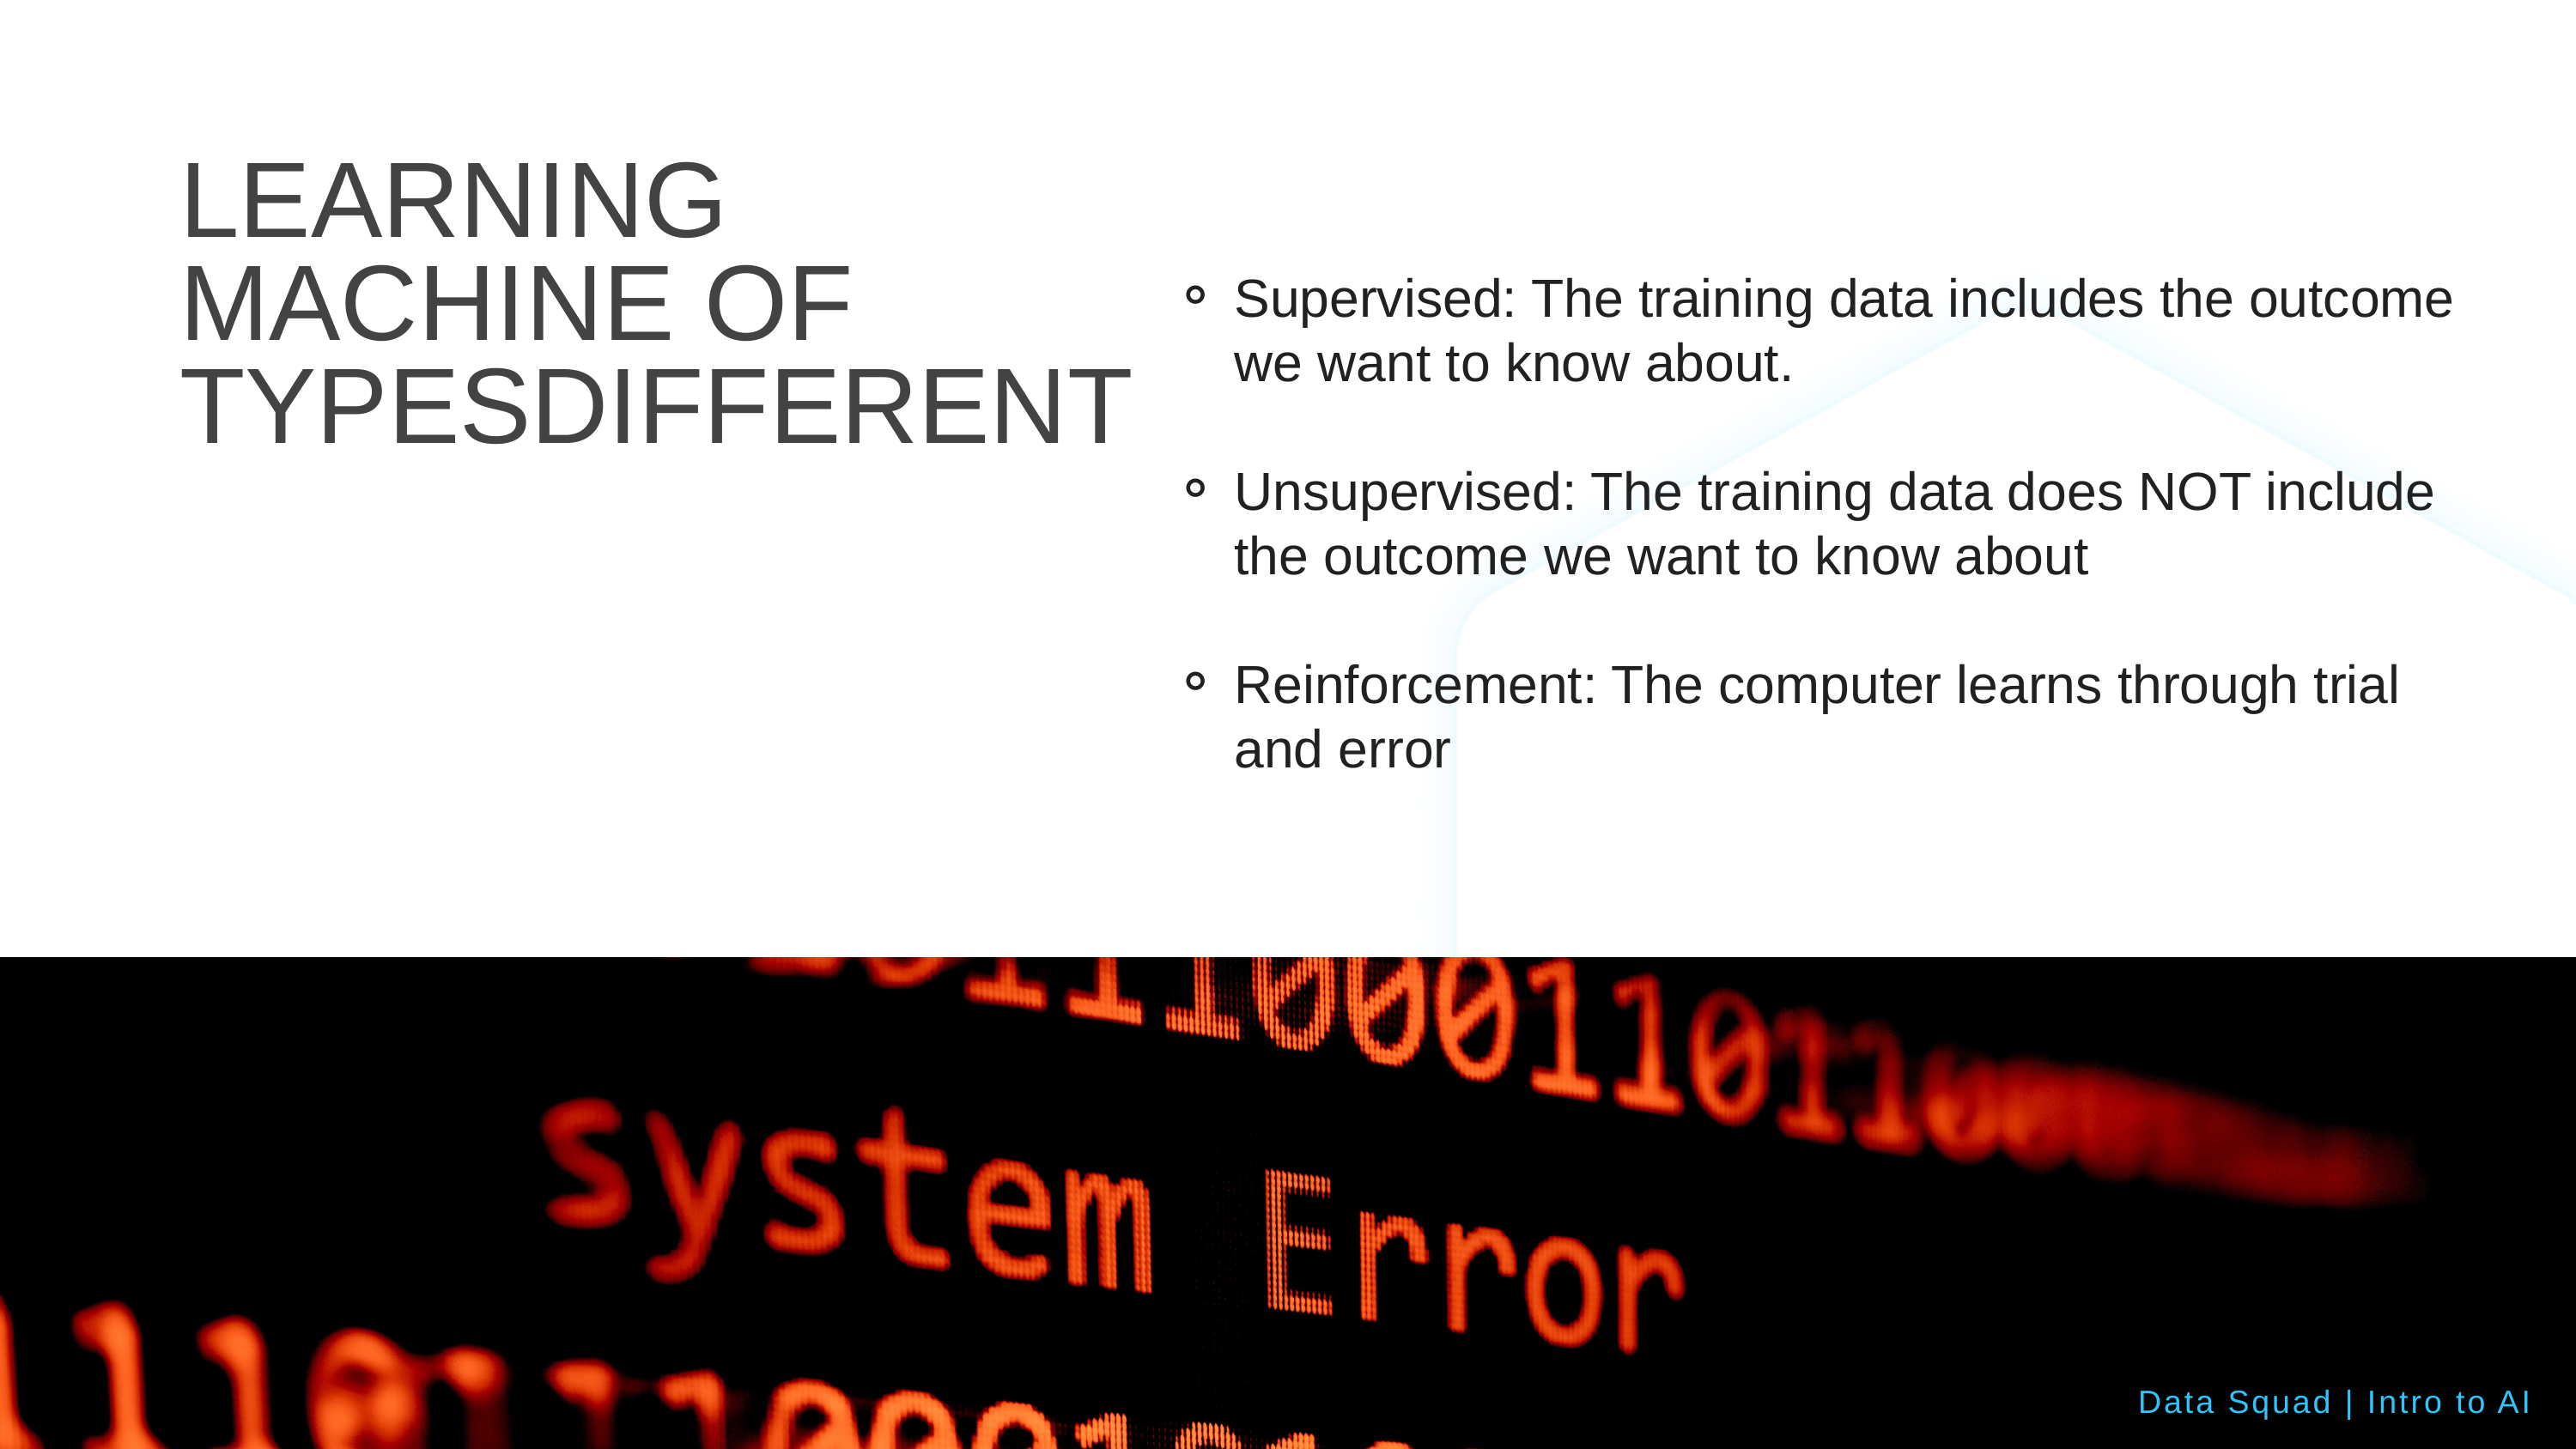

LEARNING MACHINE OF TYPESDIFFERENT
Supervised: The training data includes the outcome we want to know about.

Unsupervised: The training data does NOT include the outcome we want to know about

Reinforcement: The computer learns through trial and error

Data Squad | Intro to AI